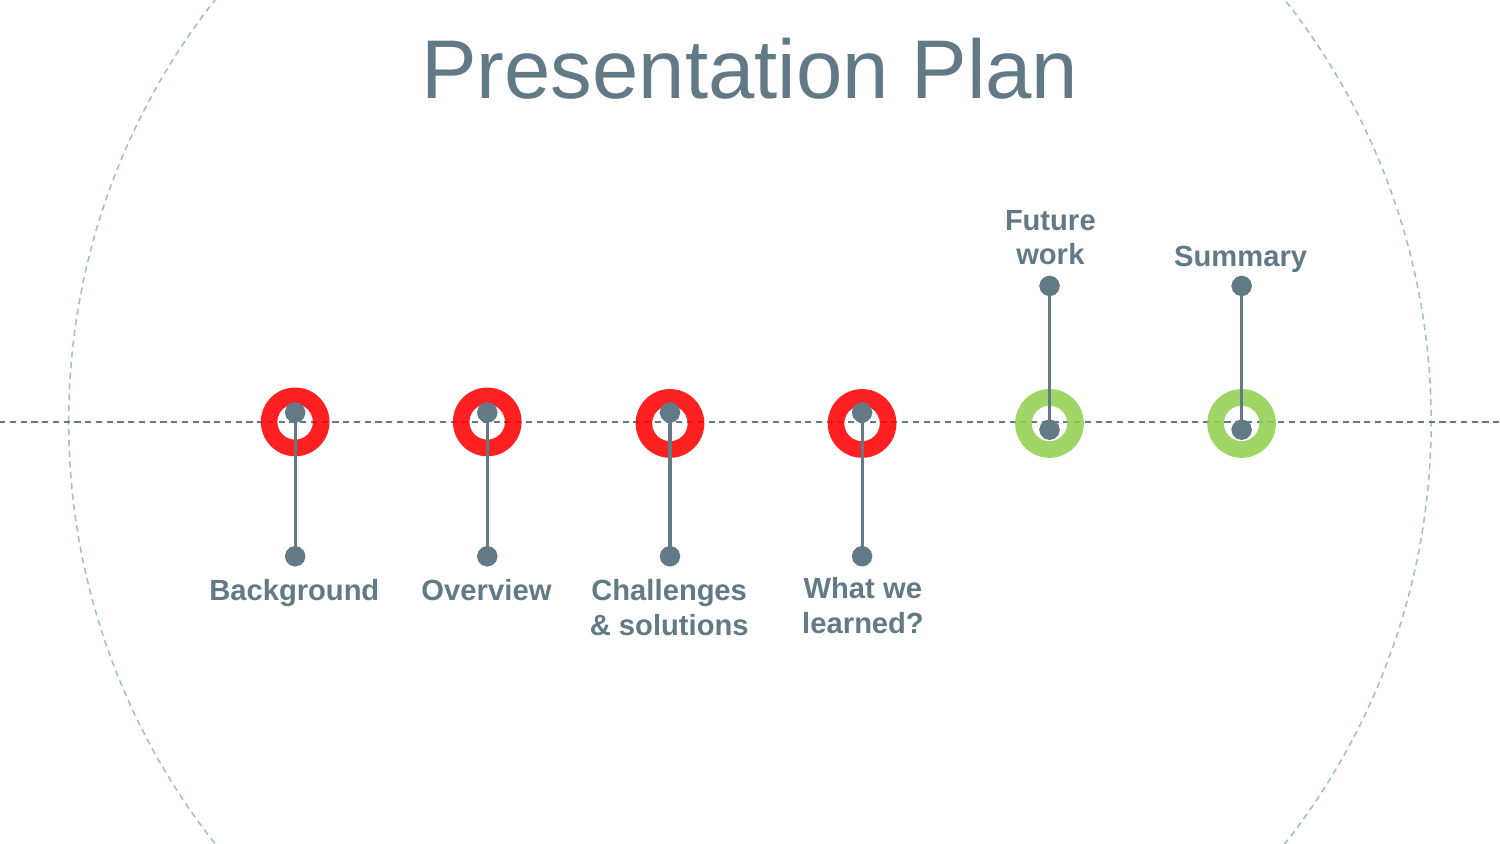

Presentation Plan
Future
work
Summary

What we
learned?
Background
Overview
Challenges & solutions